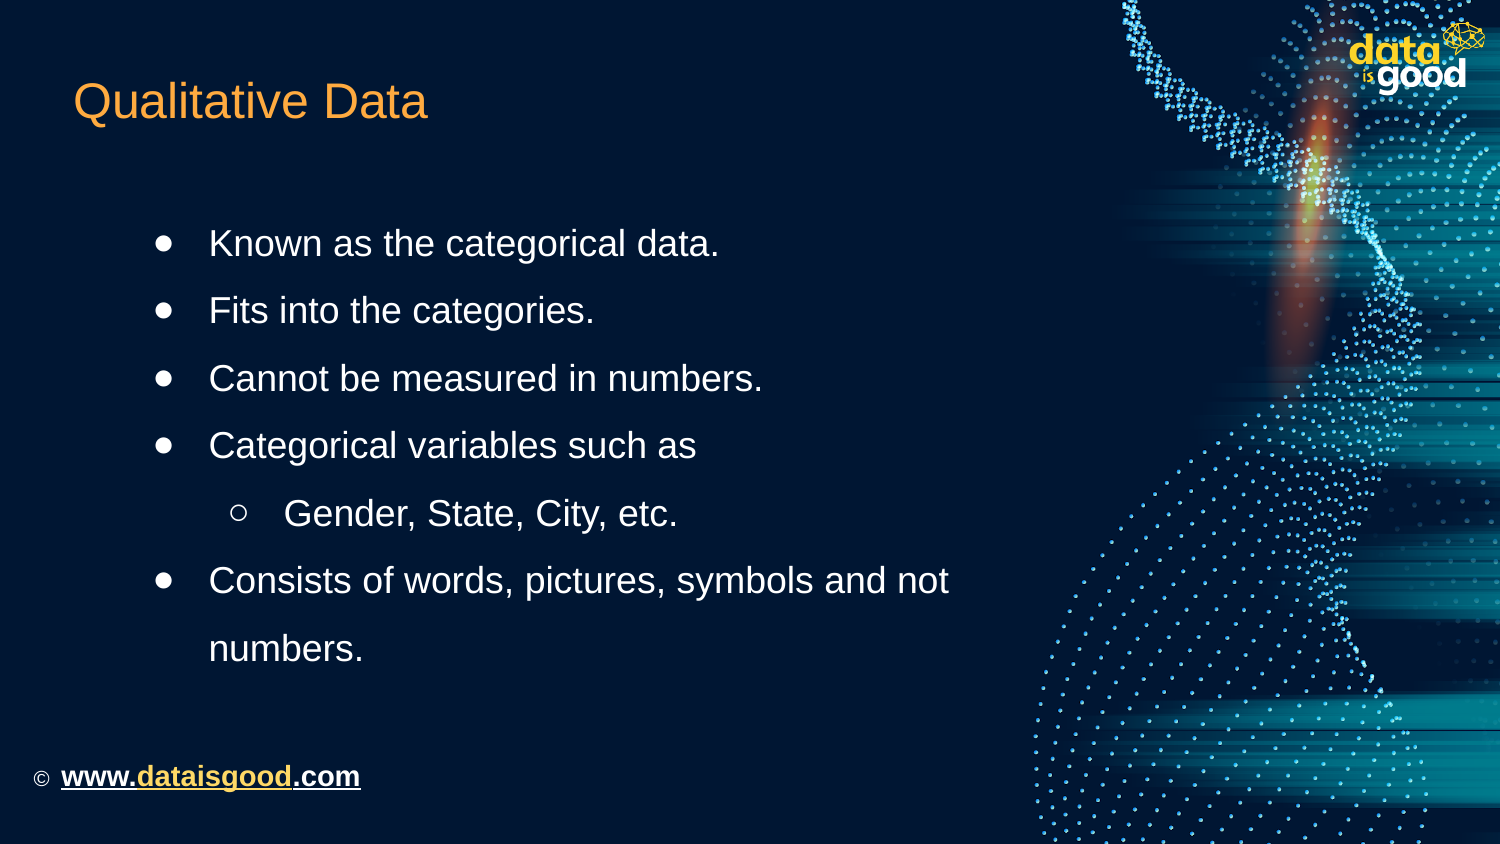

# Qualitative Data
Known as the categorical data.
Fits into the categories.
Cannot be measured in numbers.
Categorical variables such as
Gender, State, City, etc.
Consists of words, pictures, symbols and not numbers.